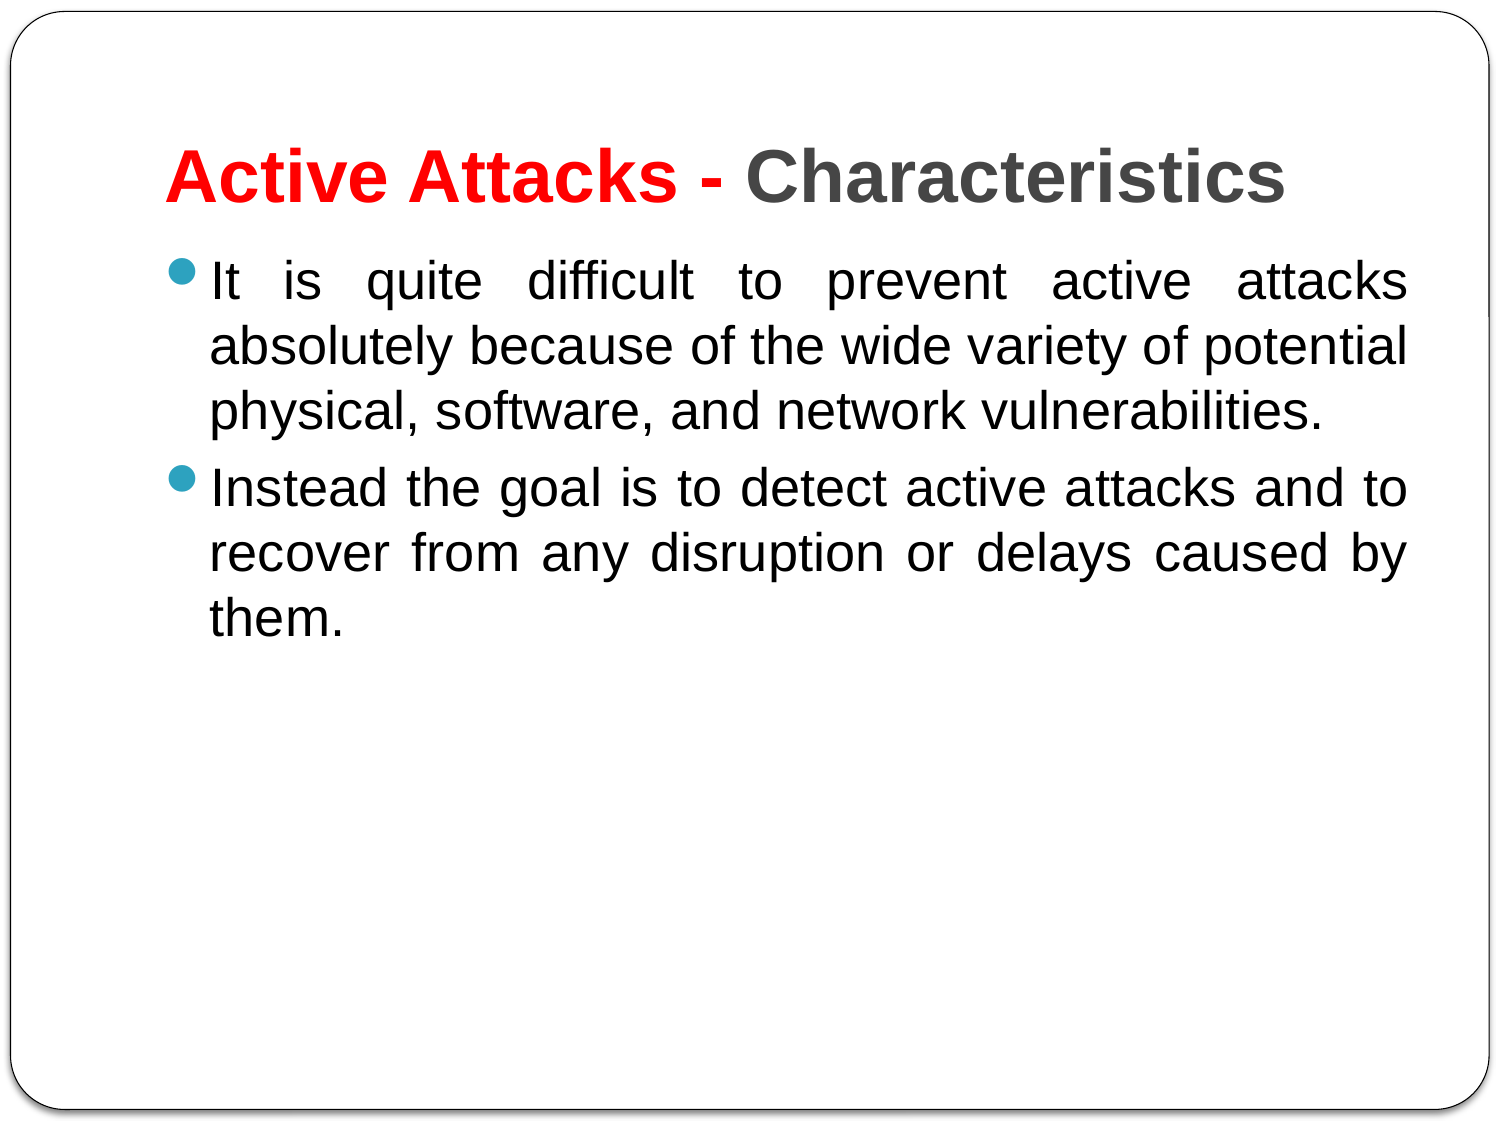

# Active Attacks - Characteristics
It is quite difficult to prevent active attacks absolutely because of the wide variety of potential physical, software, and network vulnerabilities.
Instead the goal is to detect active attacks and to recover from any disruption or delays caused by them.